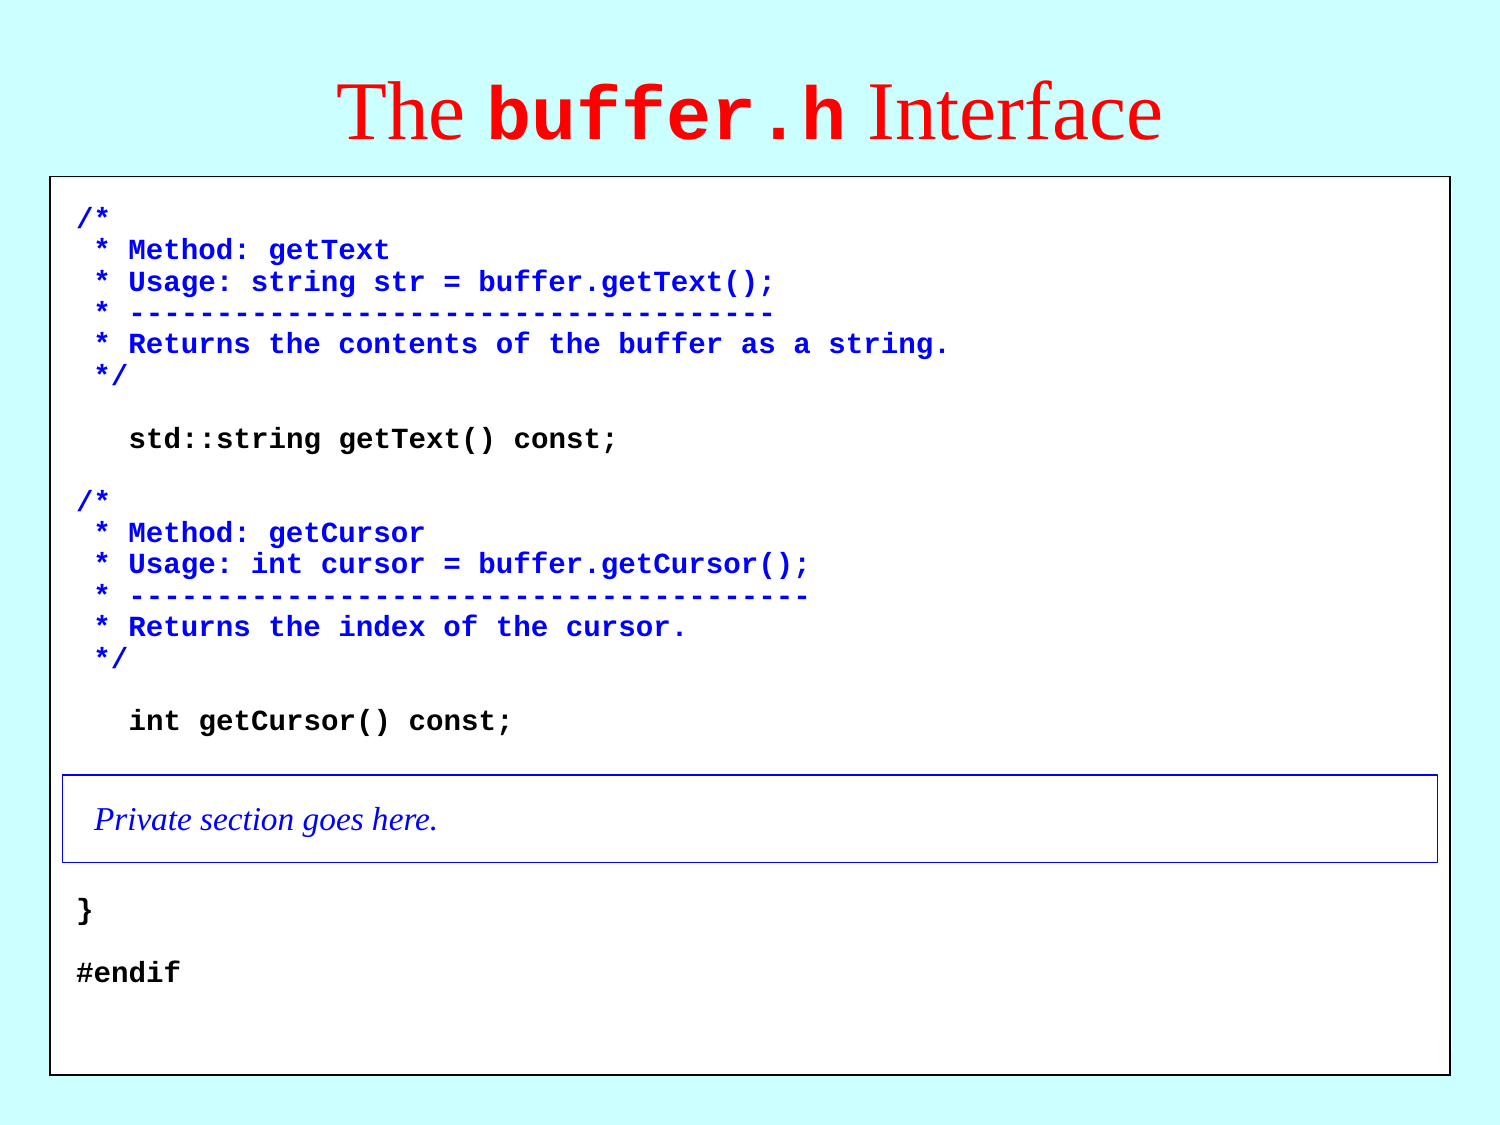

# The buffer.h Interface

/*
 * Method: getText
 * Usage: string str = buffer.getText();
 * -------------------------------------
 * Returns the contents of the buffer as a string.
 */

   std::string getText() const;

/*
 * Method: getCursor
 * Usage: int cursor = buffer.getCursor();
 * ---------------------------------------
 * Returns the index of the cursor.
 */

   int getCursor() const;

}

#endif
/*
 * Method: insertCharacter
 * Usage: buffer.insertCharacter(ch);
 * ----------------------------------
 * This function inserts the single character ch into this
 * buffer at the current cursor position.  The cursor is
 * positioned after the inserted character, which allows
 * for consecutive insertions.
 */

   void insertCharacter(char ch);

/*
 * Method: deleteCharacter
 * Usage: buffer.deleteCharacter();
 * --------------------------------
 * This function deletes the character immediately after
 * the cursor.  If the cursor is at the end of the buffer,
 * this function has no effect.
 */

   void deleteCharacter();

Private section goes here.